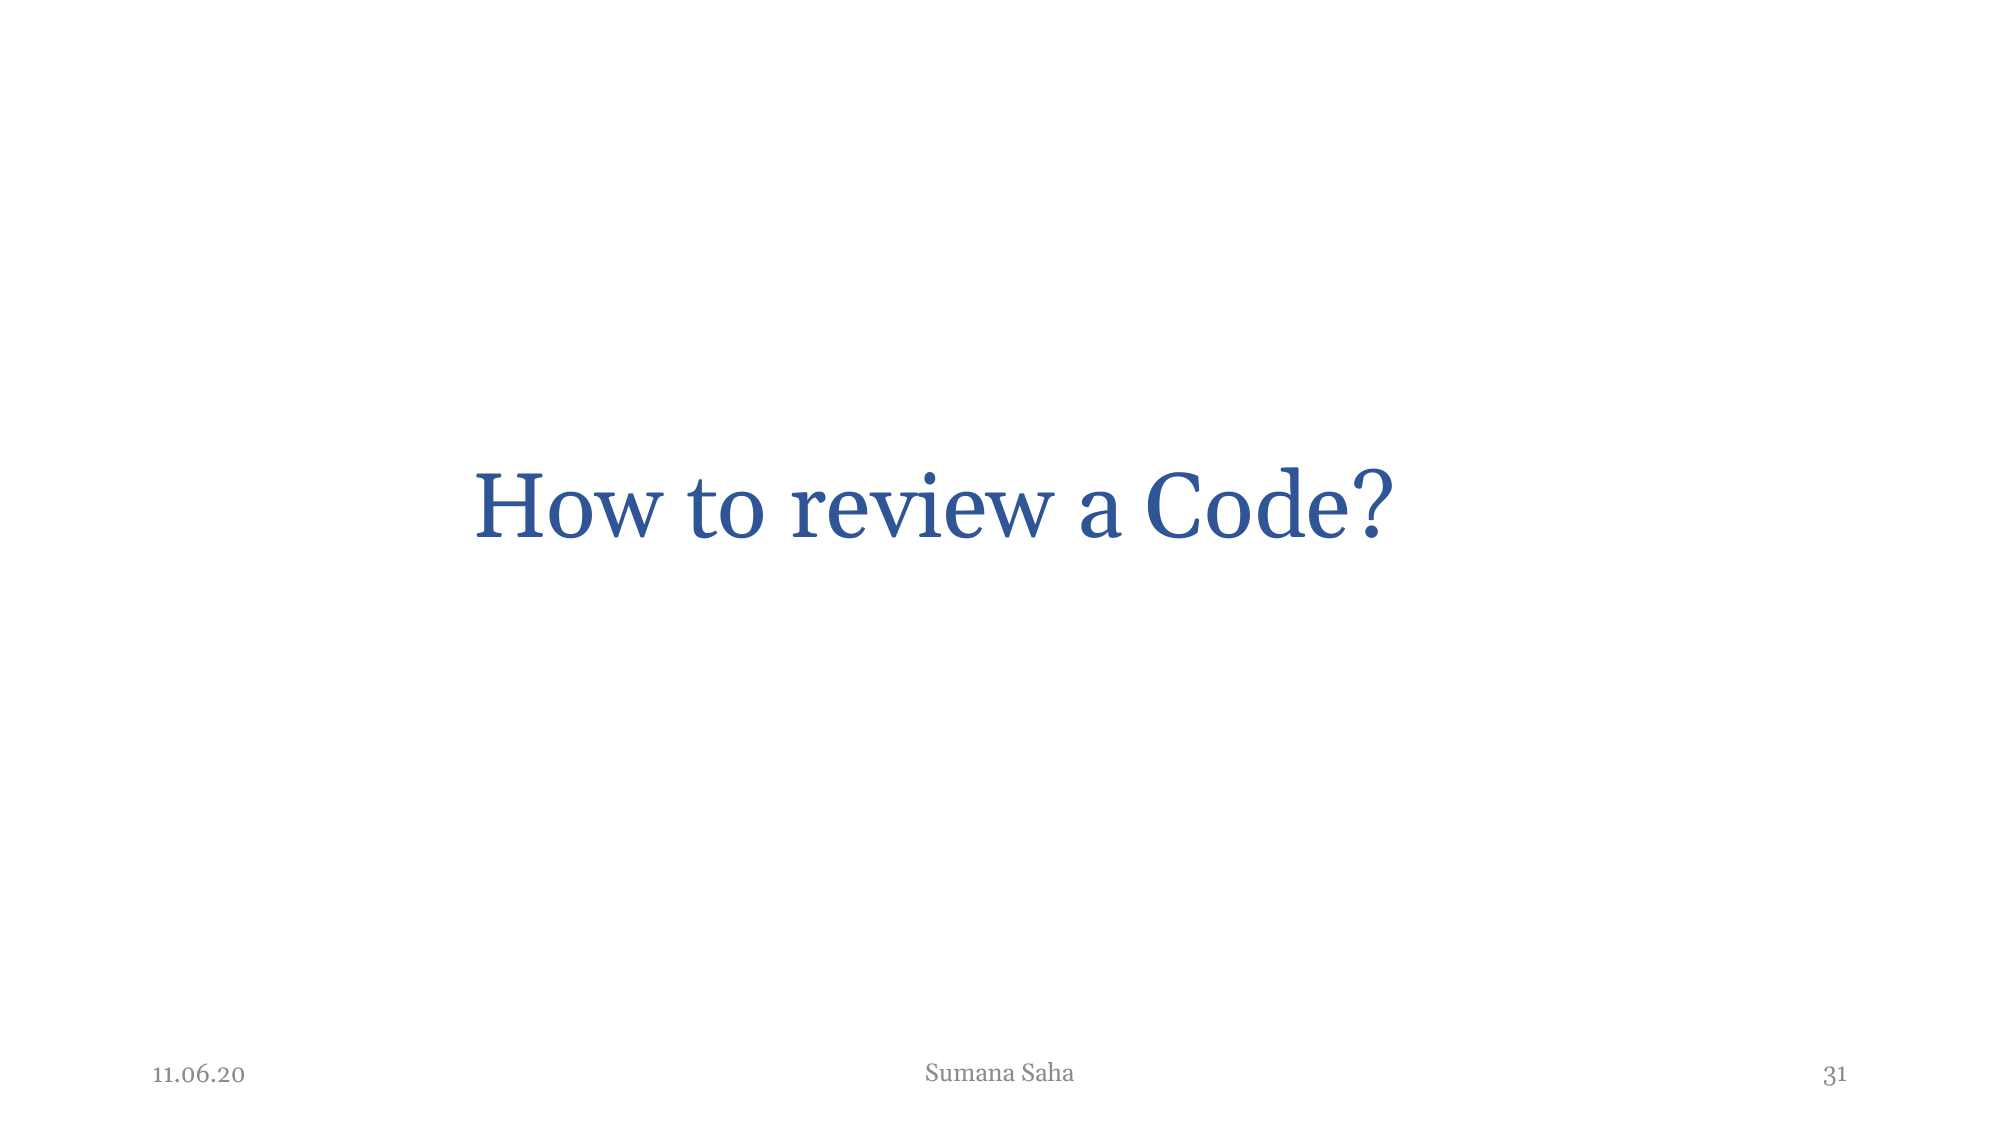

# How to review a Code?
11.06.20
Sumana Saha
31